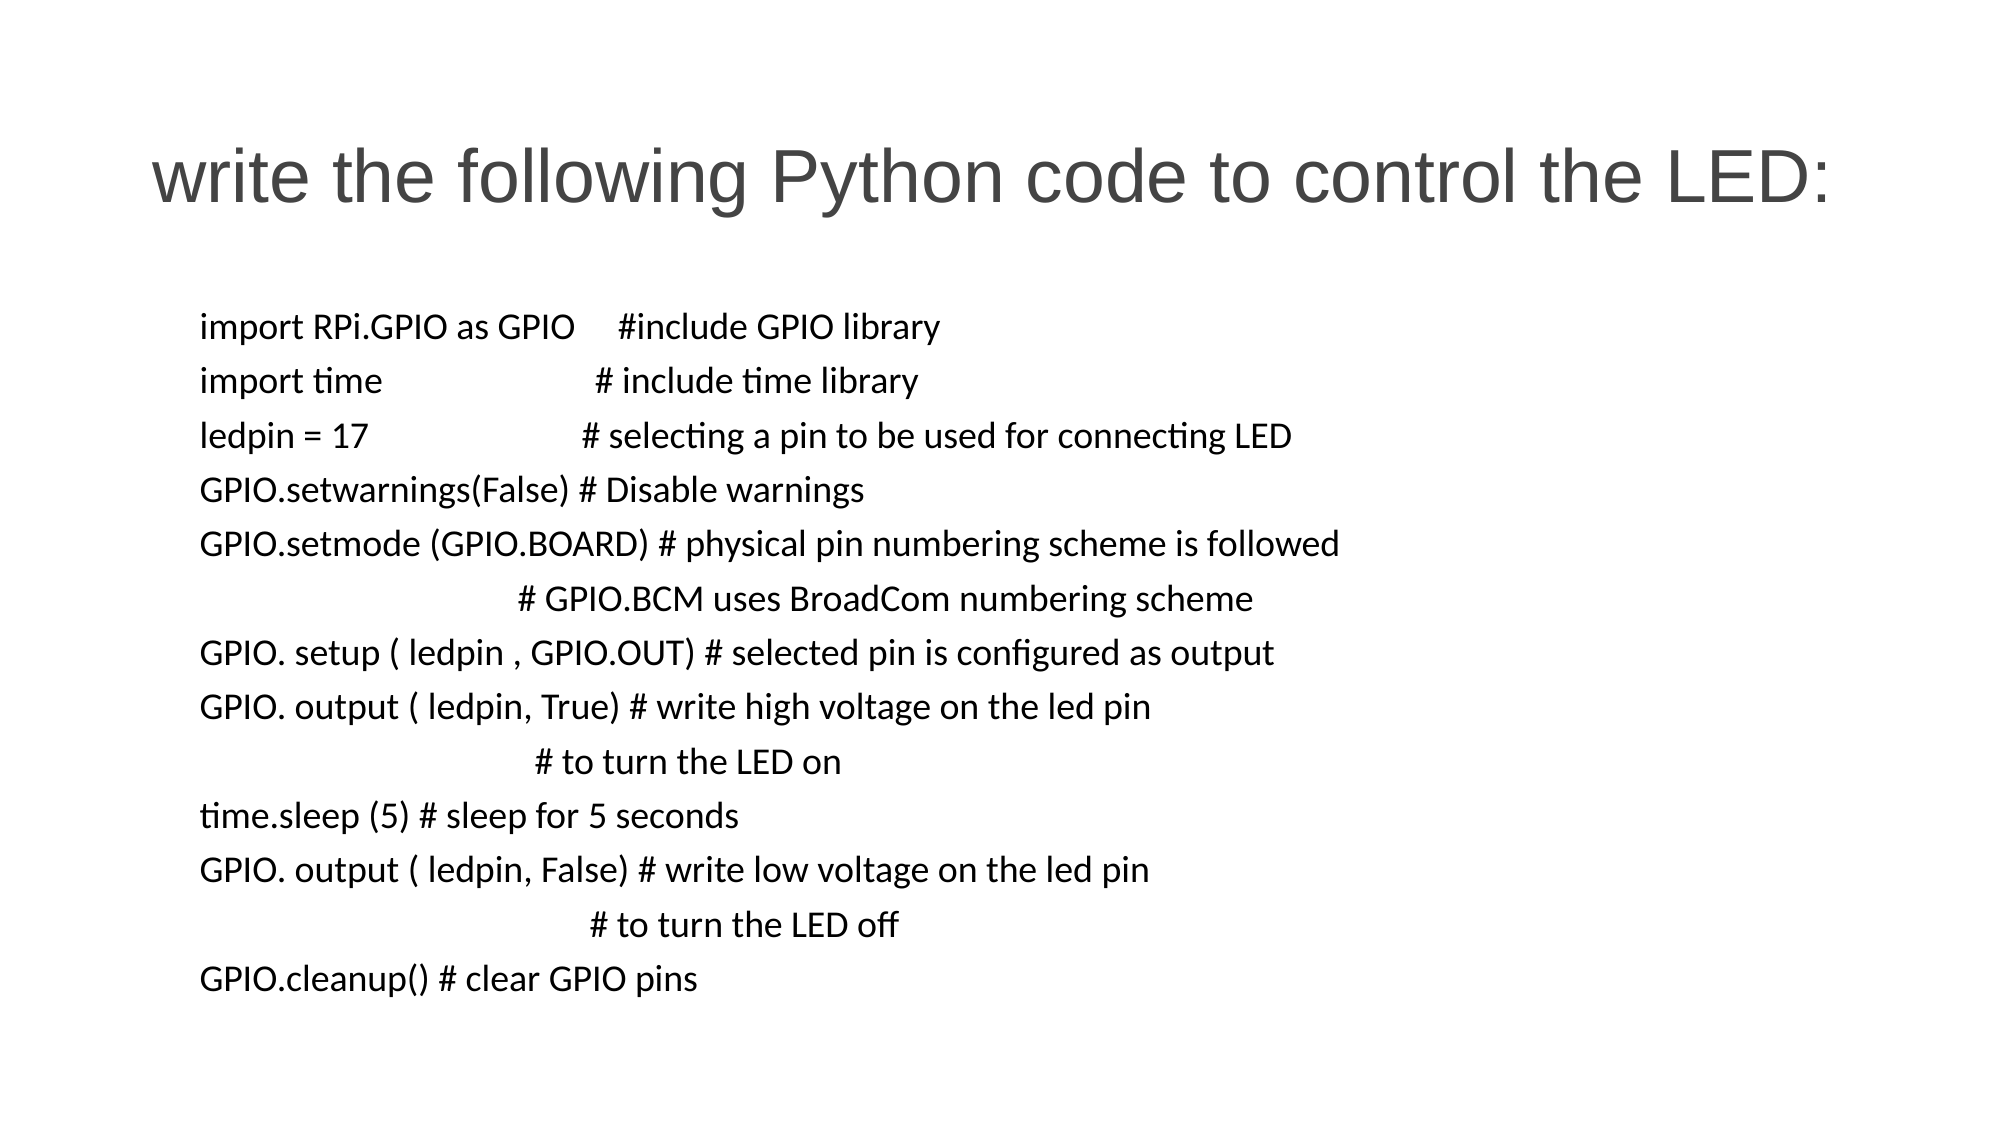

# write the following Python code to control the LED:
import RPi.GPIO as GPIO     #include GPIO library
import time                         # include time library
ledpin = 17                         # selecting a pin to be used for connecting LED
GPIO.setwarnings(False) # Disable warnings
GPIO.setmode (GPIO.BOARD) # physical pin numbering scheme is followed
			   # GPIO.BCM uses BroadCom numbering scheme
GPIO. setup ( ledpin , GPIO.OUT) # selected pin is configured as output
GPIO. output ( ledpin, True) # write high voltage on the led pin
			     # to turn the LED on
time.sleep (5) # sleep for 5 seconds
GPIO. output ( ledpin, False) # write low voltage on the led pin
				# to turn the LED off
GPIO.cleanup() # clear GPIO pins